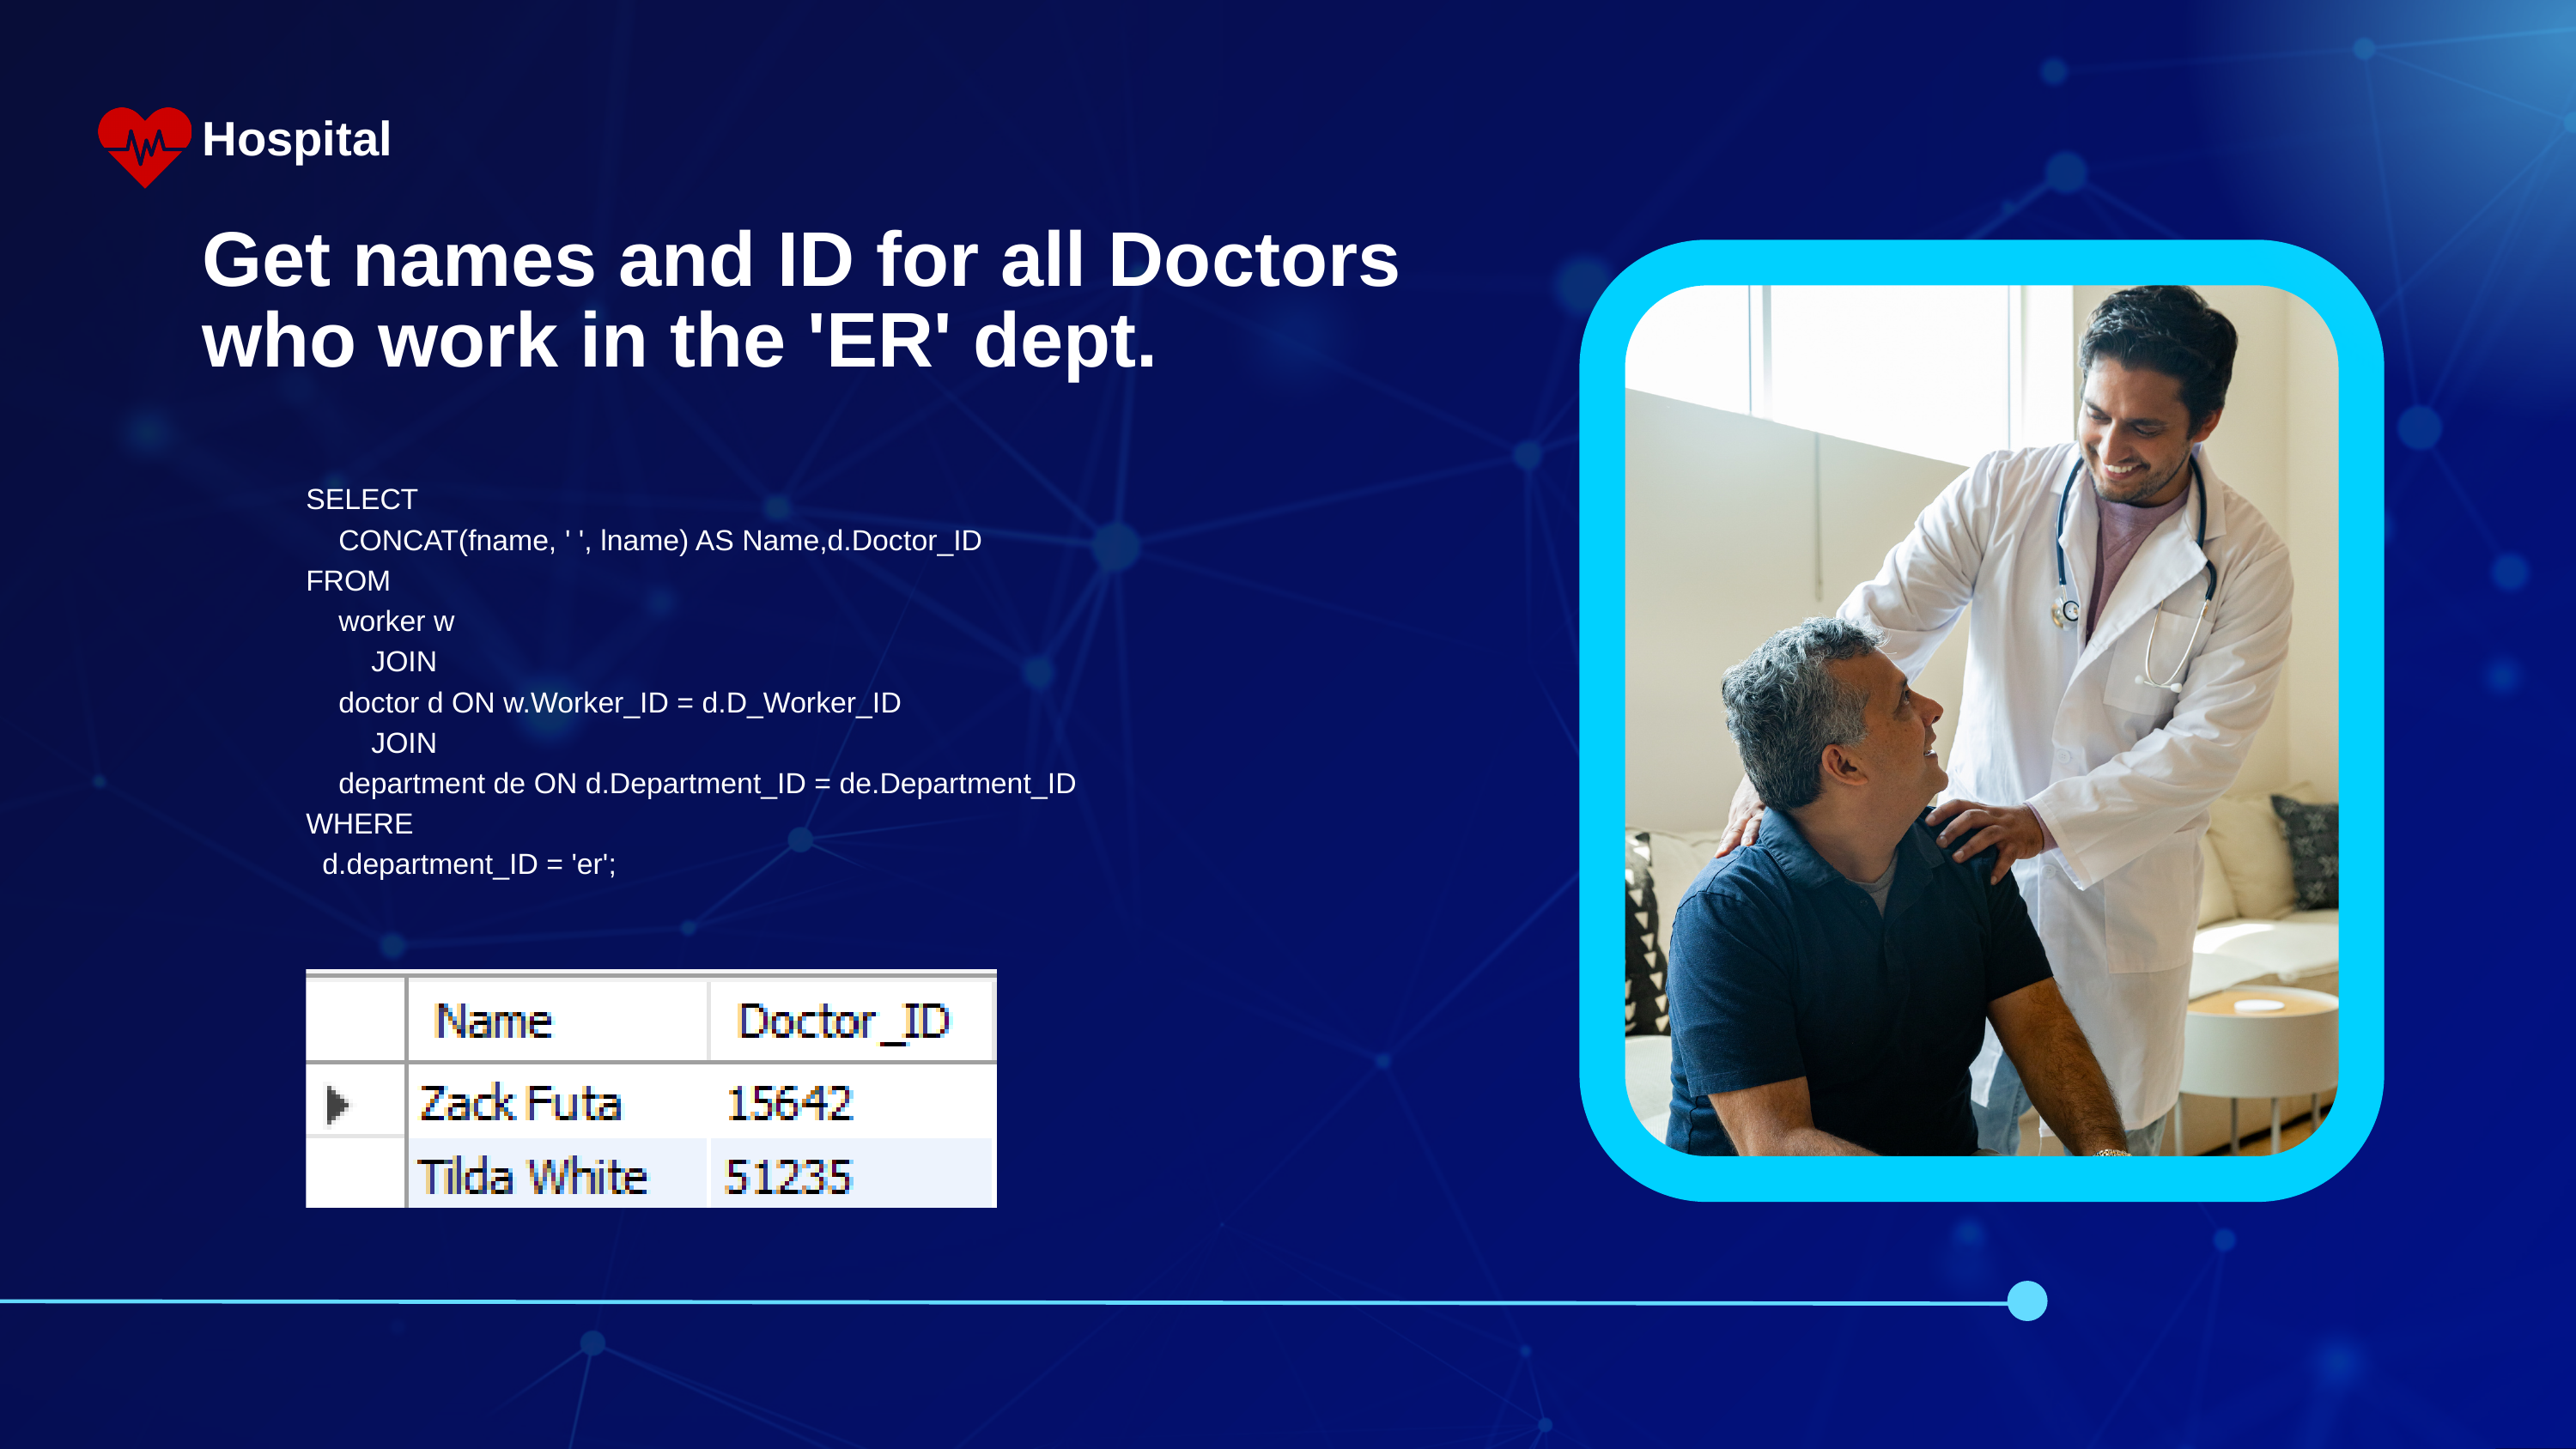

Hospital

Get names and ID for all Doctors who work in the 'ER' dept.

SELECT
    CONCAT(fname, ' ', lname) AS Name,d.Doctor_ID
FROM
    worker w
        JOIN
    doctor d ON w.Worker_ID = d.D_Worker_ID
        JOIN
    department de ON d.Department_ID = de.Department_ID
WHERE
  d.department_ID = 'er';